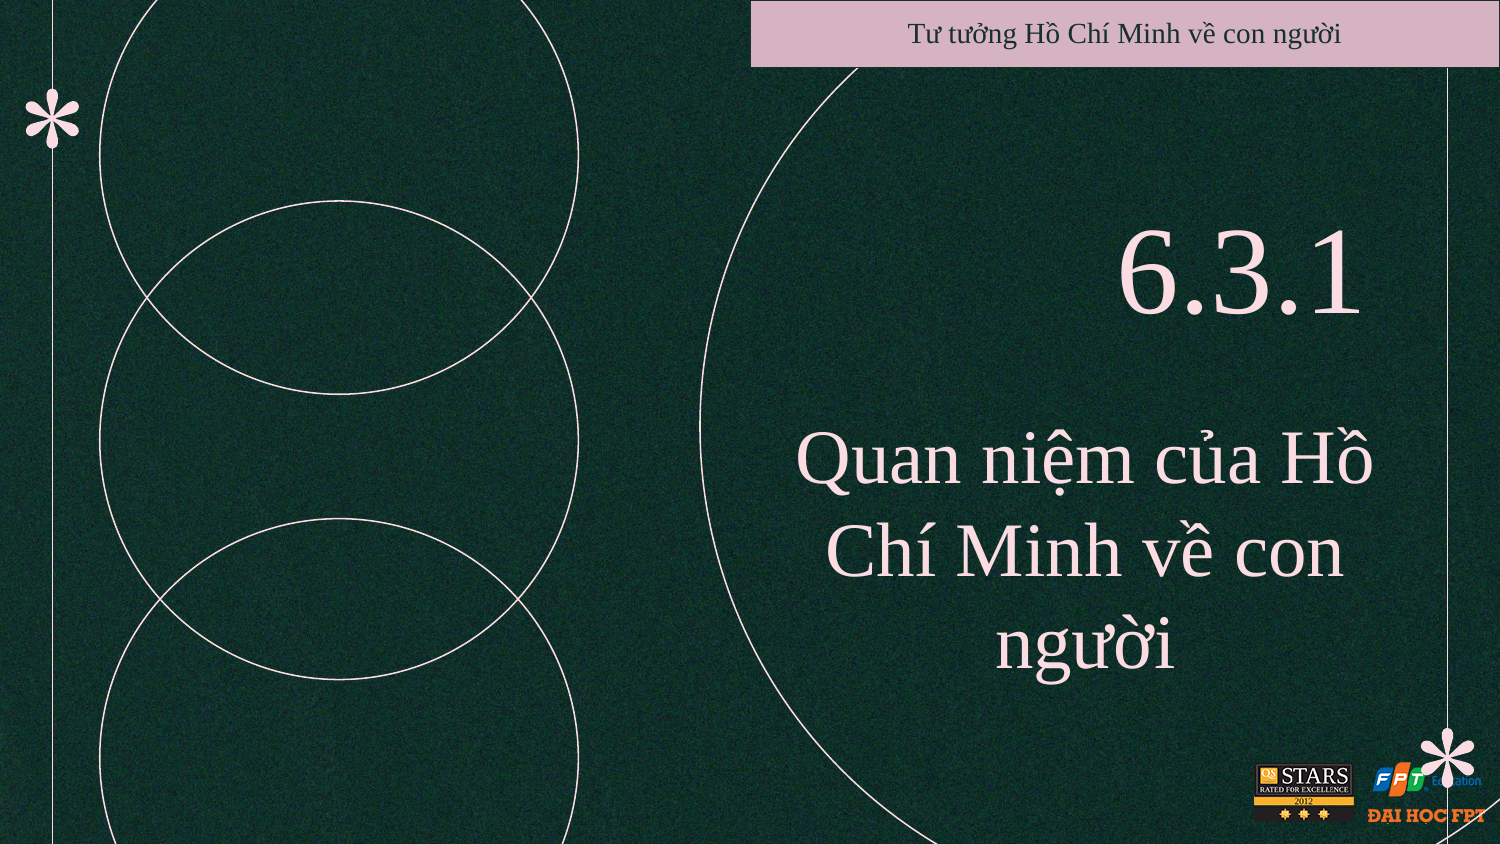

Tư tưởng Hồ Chí Minh về con người
6.3.1
# Quan niệm của Hồ Chí Minh về con người